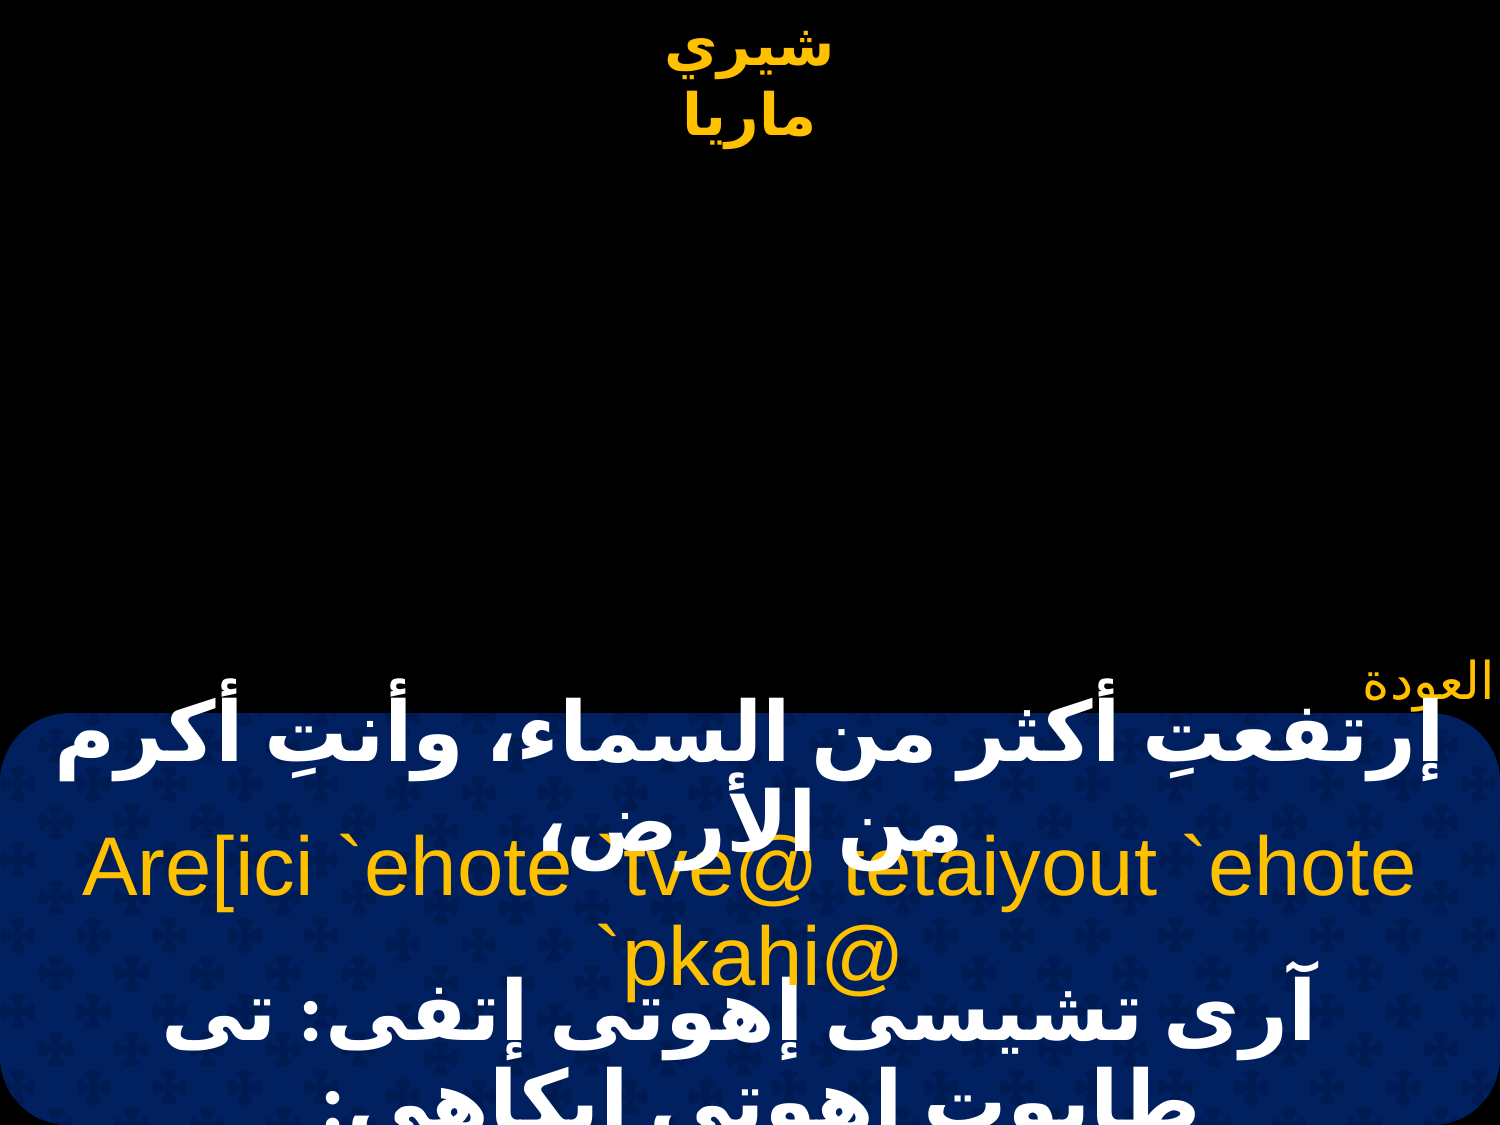

إرتفعتِ أكثر من السماء، وأنتِ أكرم من الأرض،
Are[ici `ehote `tve@ tetaiyout `ehote `pkahi@
 آرى تشيسى إهوتى إتفى: تى طايوت إهوتى إبكاهى: